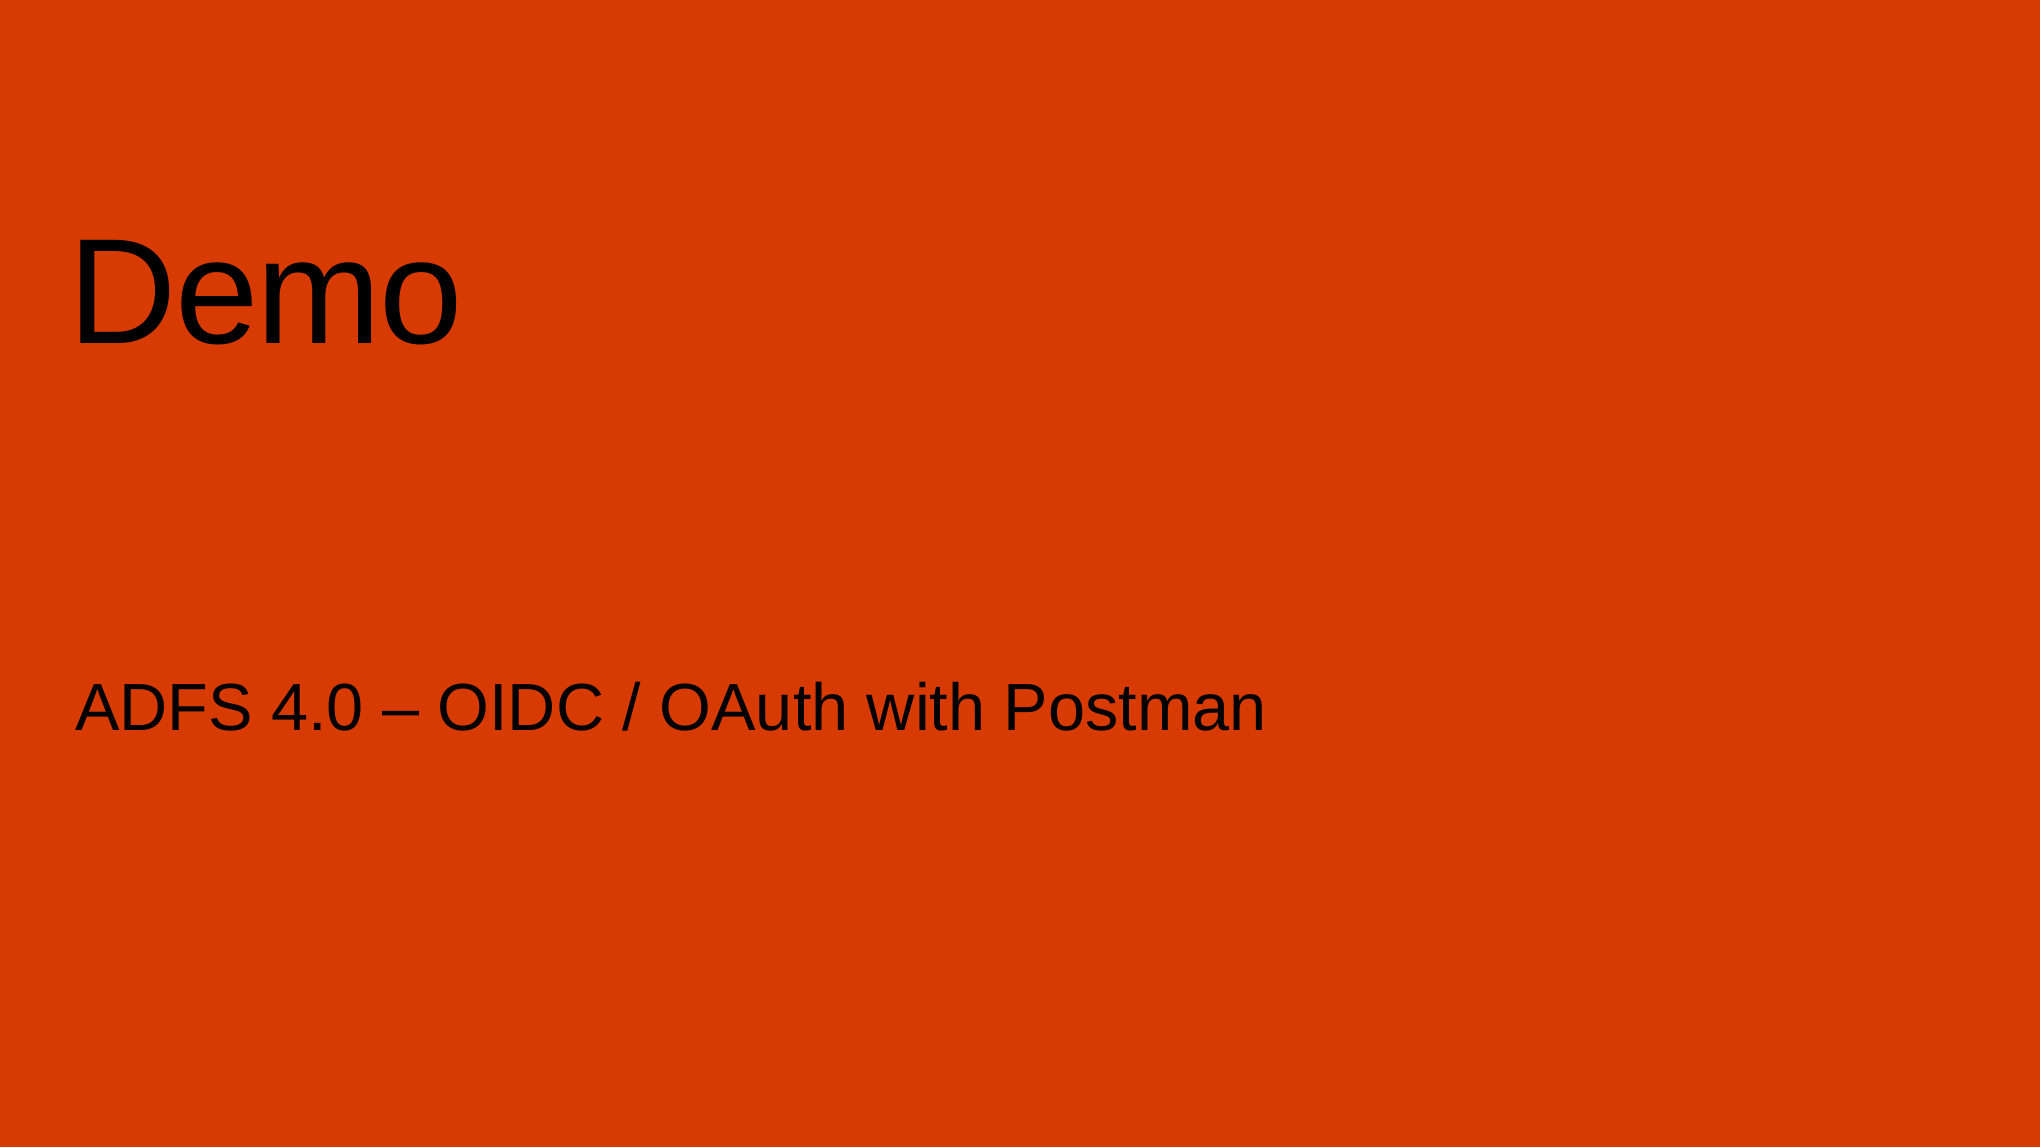

# Demo
ADFS 4.0 – OIDC / OAuth with Postman